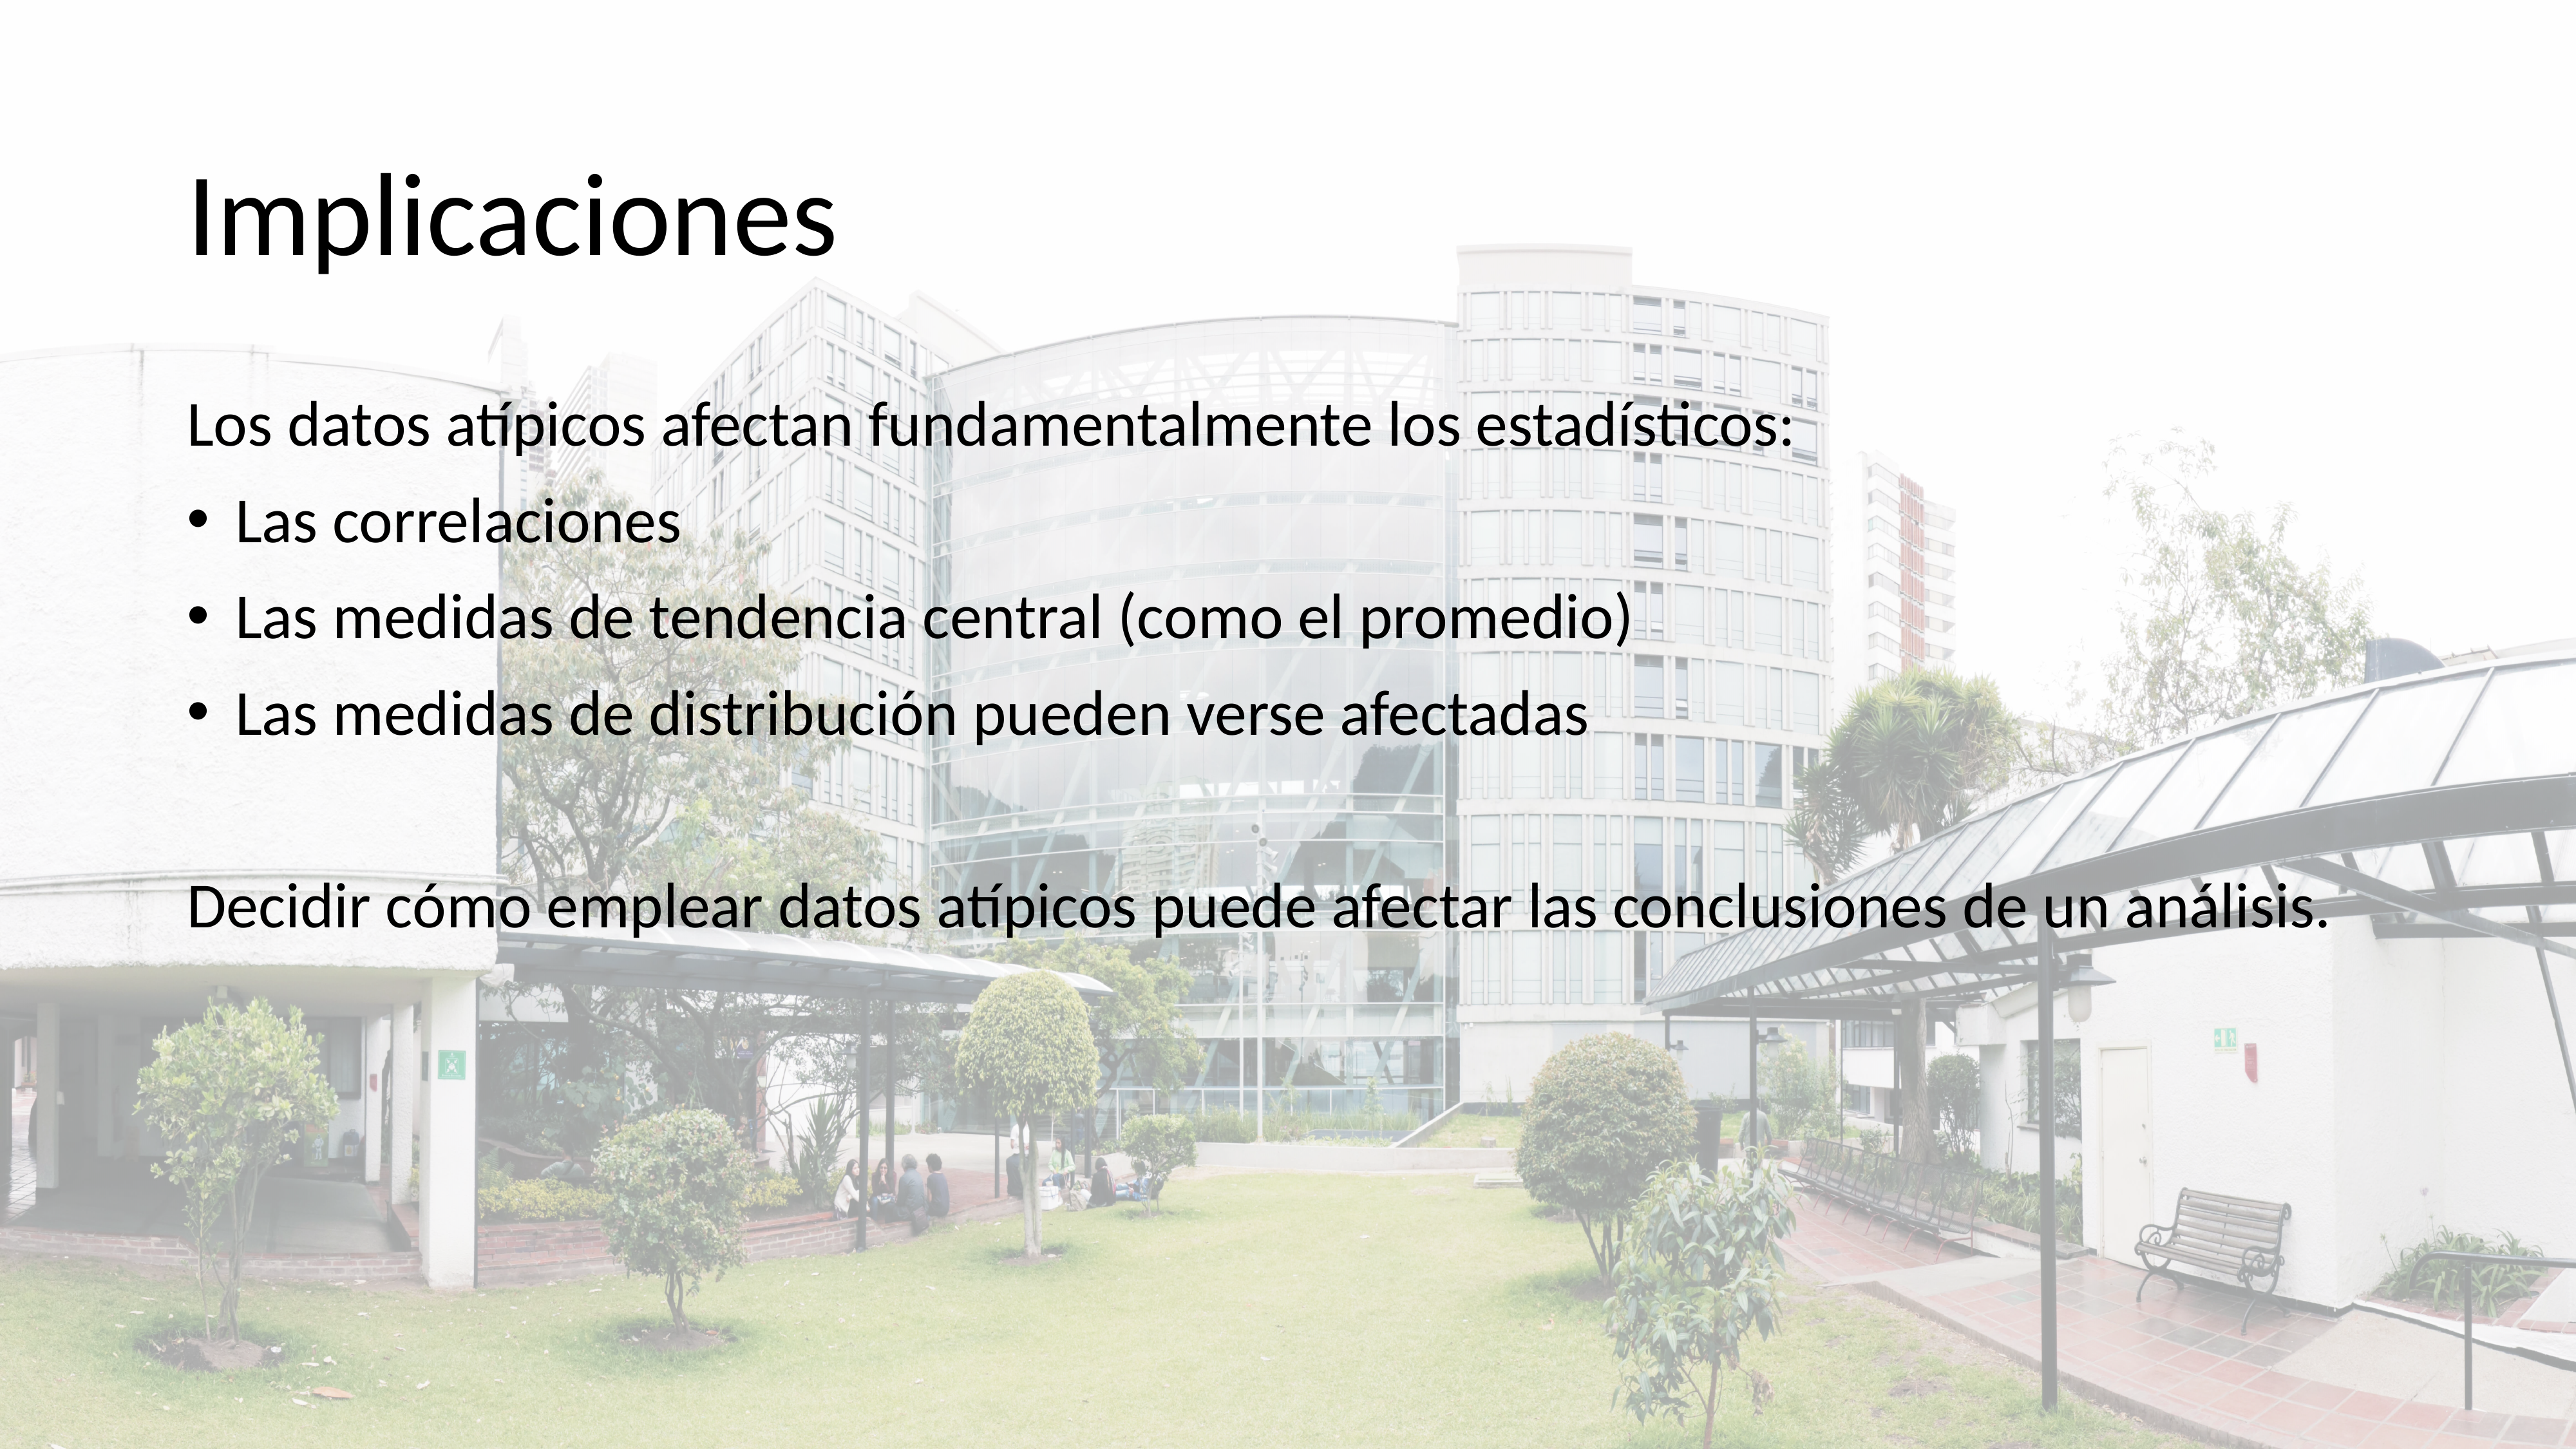

# Implicaciones
Los datos atípicos afectan fundamentalmente los estadísticos:
Las correlaciones
Las medidas de tendencia central (como el promedio)
Las medidas de distribución pueden verse afectadas

Decidir cómo emplear datos atípicos puede afectar las conclusiones de un análisis.